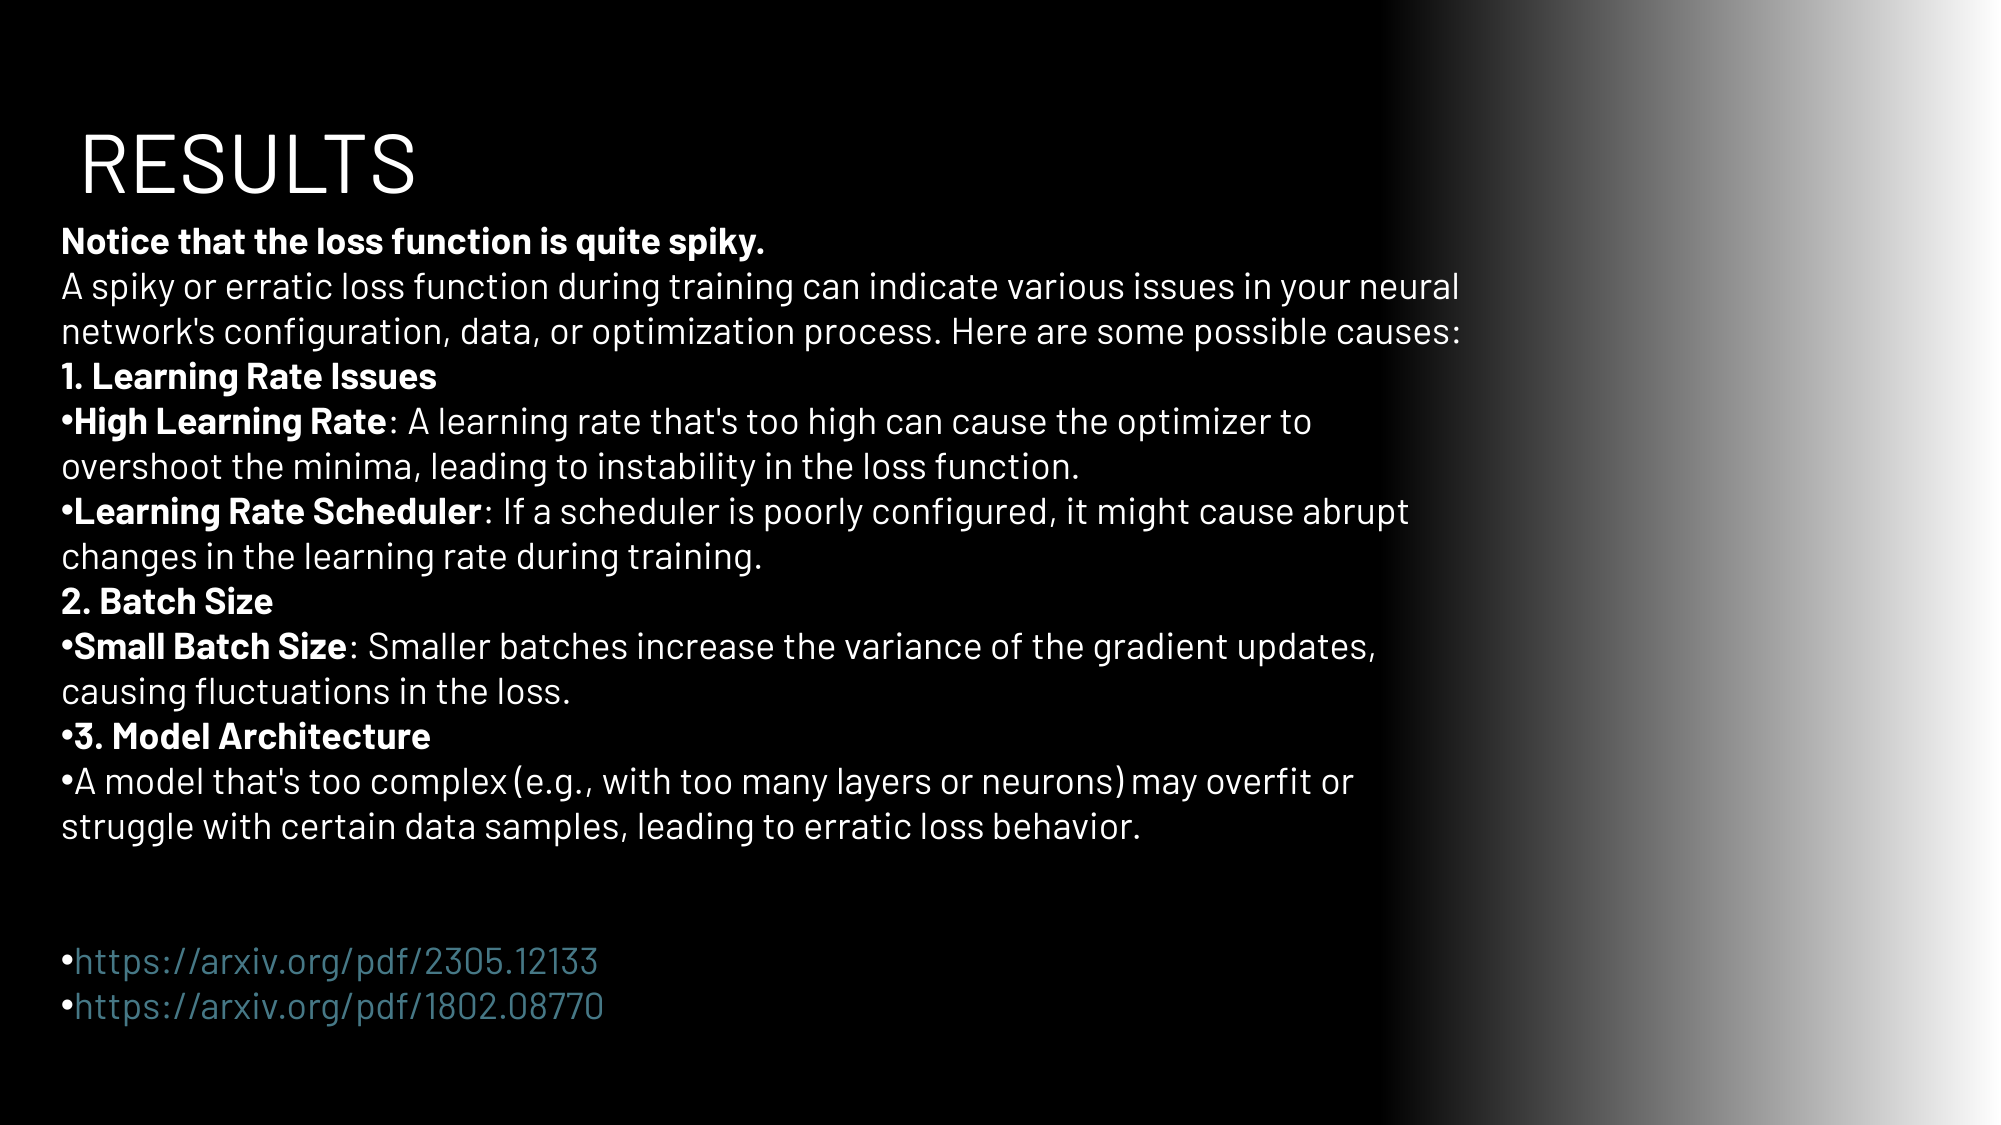

RESULTS

Notice that the loss function is quite spiky.
A spiky or erratic loss function during training can indicate various issues in your neural network's configuration, data, or optimization process. Here are some possible causes:
1. Learning Rate Issues
High Learning Rate: A learning rate that's too high can cause the optimizer to overshoot the minima, leading to instability in the loss function.
Learning Rate Scheduler: If a scheduler is poorly configured, it might cause abrupt changes in the learning rate during training.
2. Batch Size
Small Batch Size: Smaller batches increase the variance of the gradient updates, causing fluctuations in the loss.
3. Model Architecture
A model that's too complex (e.g., with too many layers or neurons) may overfit or struggle with certain data samples, leading to erratic loss behavior.

https://arxiv.org/pdf/2305.12133
https://arxiv.org/pdf/1802.08770